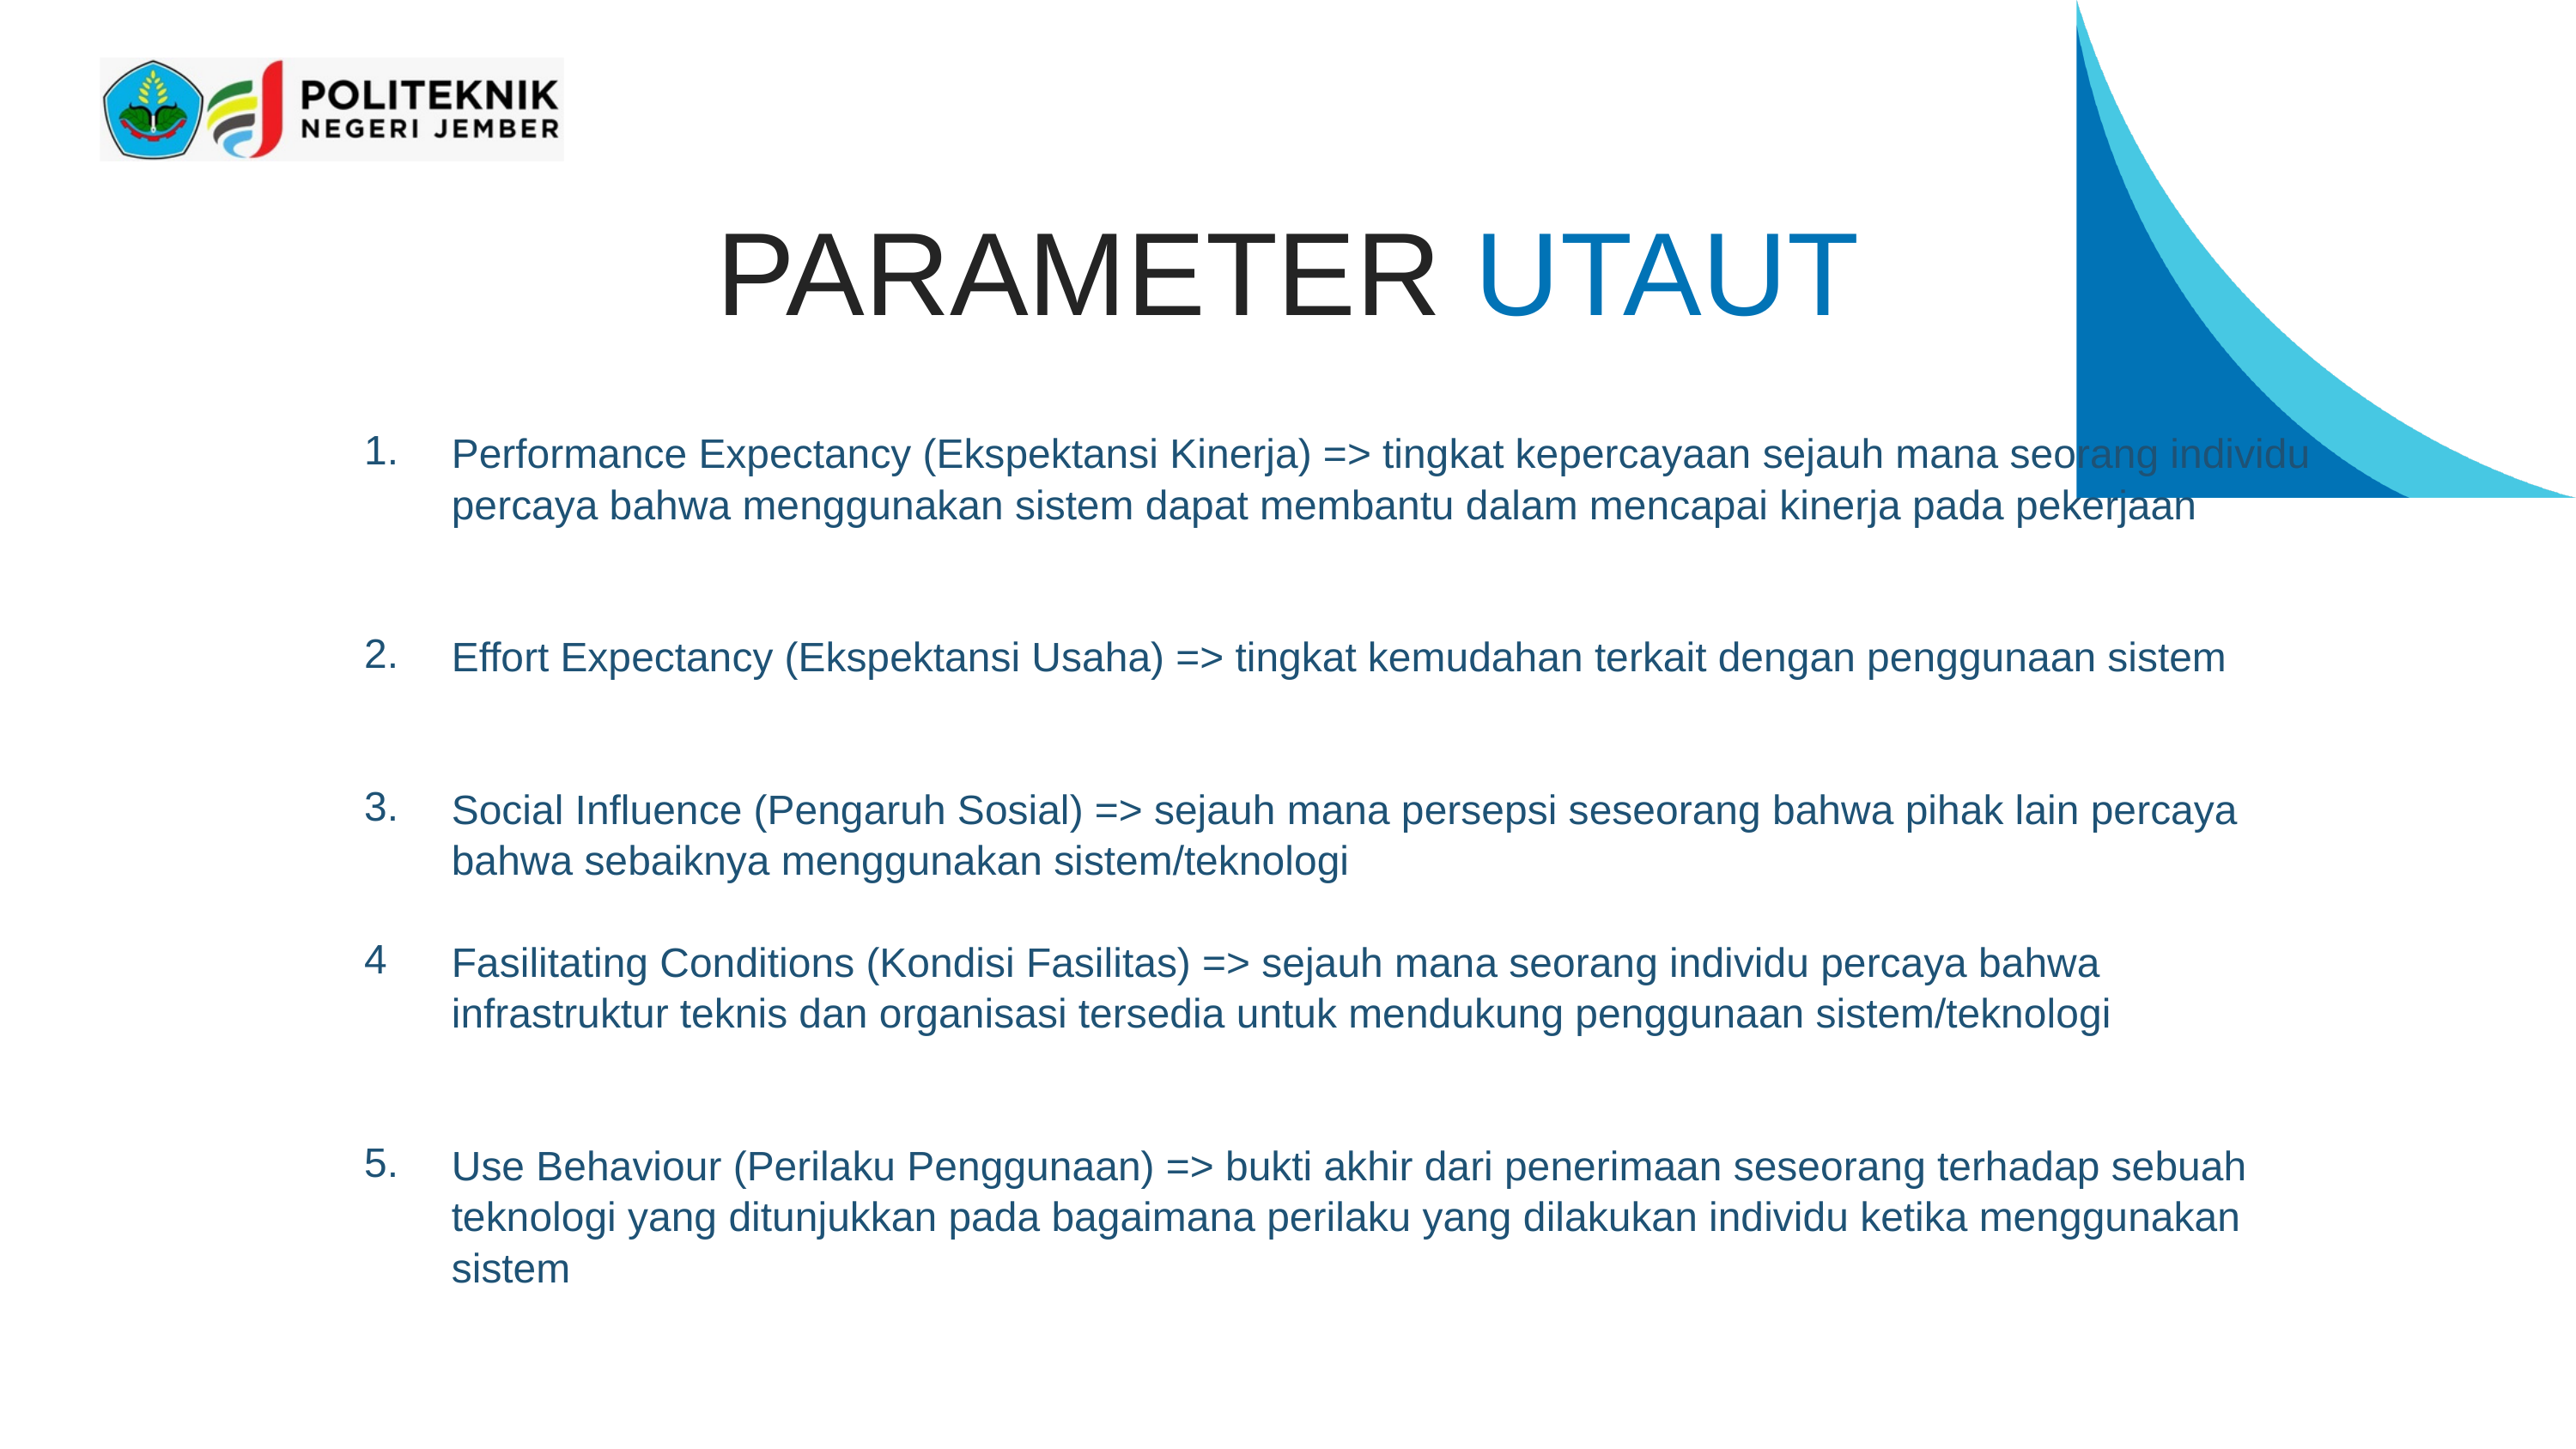

PARAMETER UTAUT
Performance Expectancy (Ekspektansi Kinerja) => tingkat kepercayaan sejauh mana seorang individu percaya bahwa menggunakan sistem dapat membantu dalam mencapai kinerja pada pekerjaan
1.
Effort Expectancy (Ekspektansi Usaha) => tingkat kemudahan terkait dengan penggunaan sistem
2.
Social Influence (Pengaruh Sosial) => sejauh mana persepsi seseorang bahwa pihak lain percaya bahwa sebaiknya menggunakan sistem/teknologi
3.
Fasilitating Conditions (Kondisi Fasilitas) => sejauh mana seorang individu percaya bahwa infrastruktur teknis dan organisasi tersedia untuk mendukung penggunaan sistem/teknologi
4
Use Behaviour (Perilaku Penggunaan) => bukti akhir dari penerimaan seseorang terhadap sebuah teknologi yang ditunjukkan pada bagaimana perilaku yang dilakukan individu ketika menggunakan sistem
5.